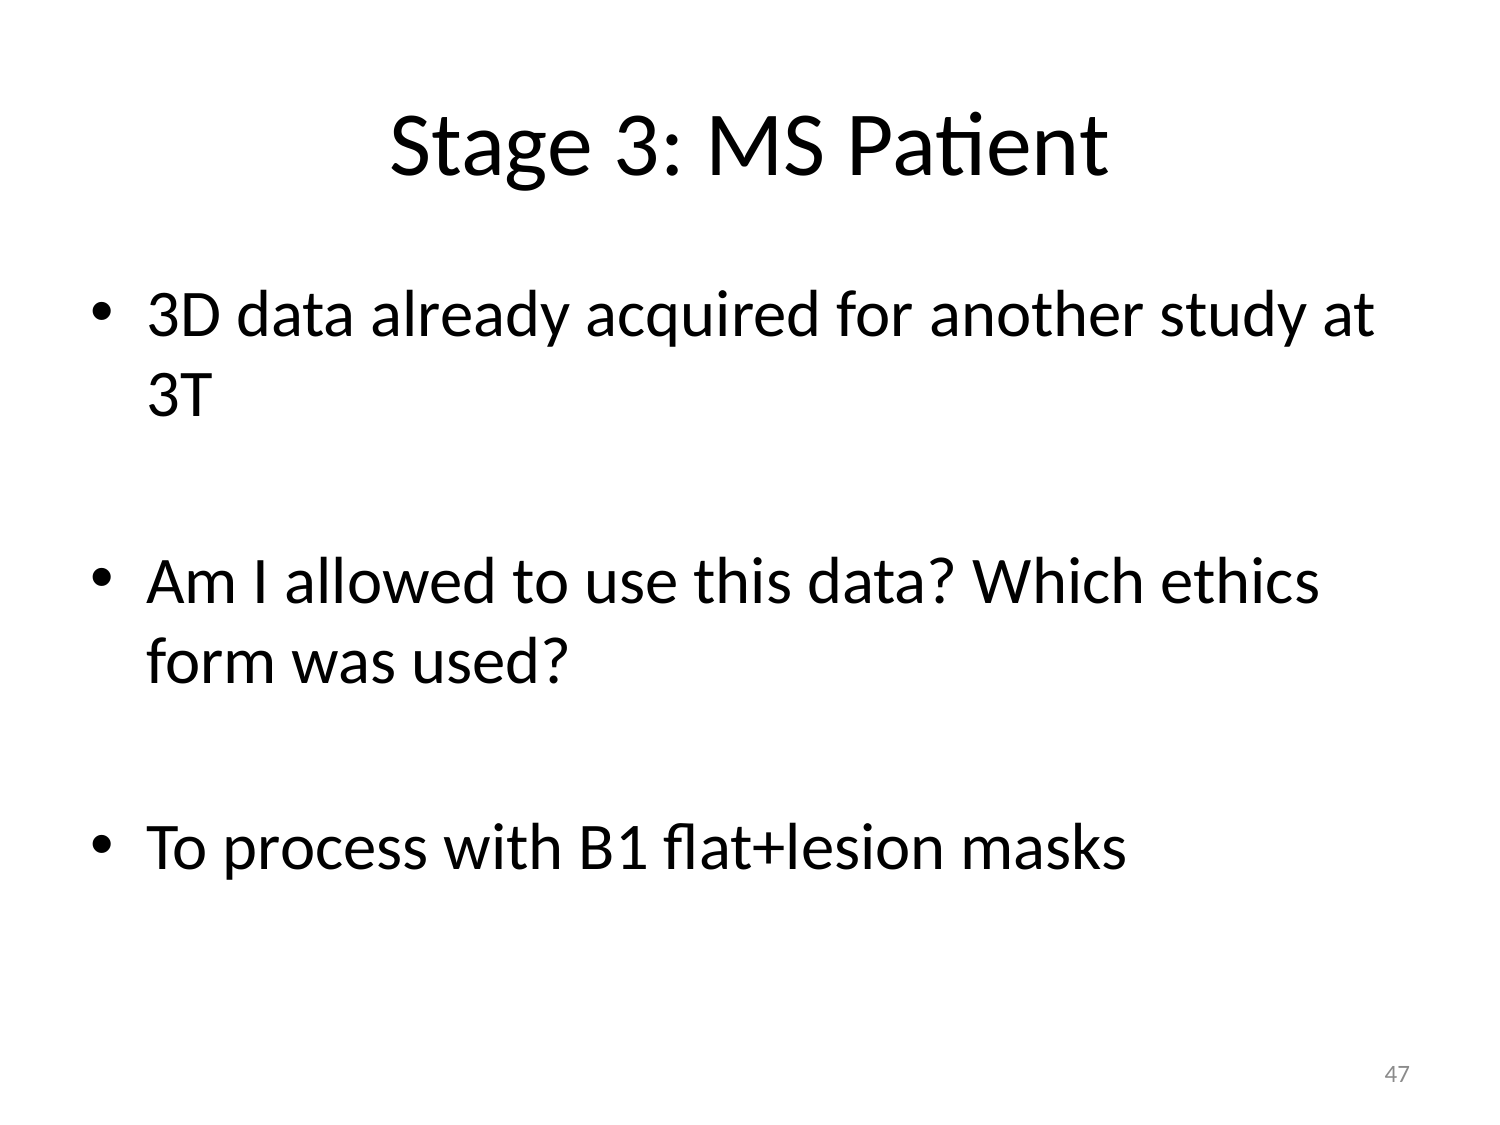

# Stage 3: MS Patient
3D data already acquired for another study at 3T

Am I allowed to use this data? Which ethics form was used?

To process with B1 flat+lesion masks
47